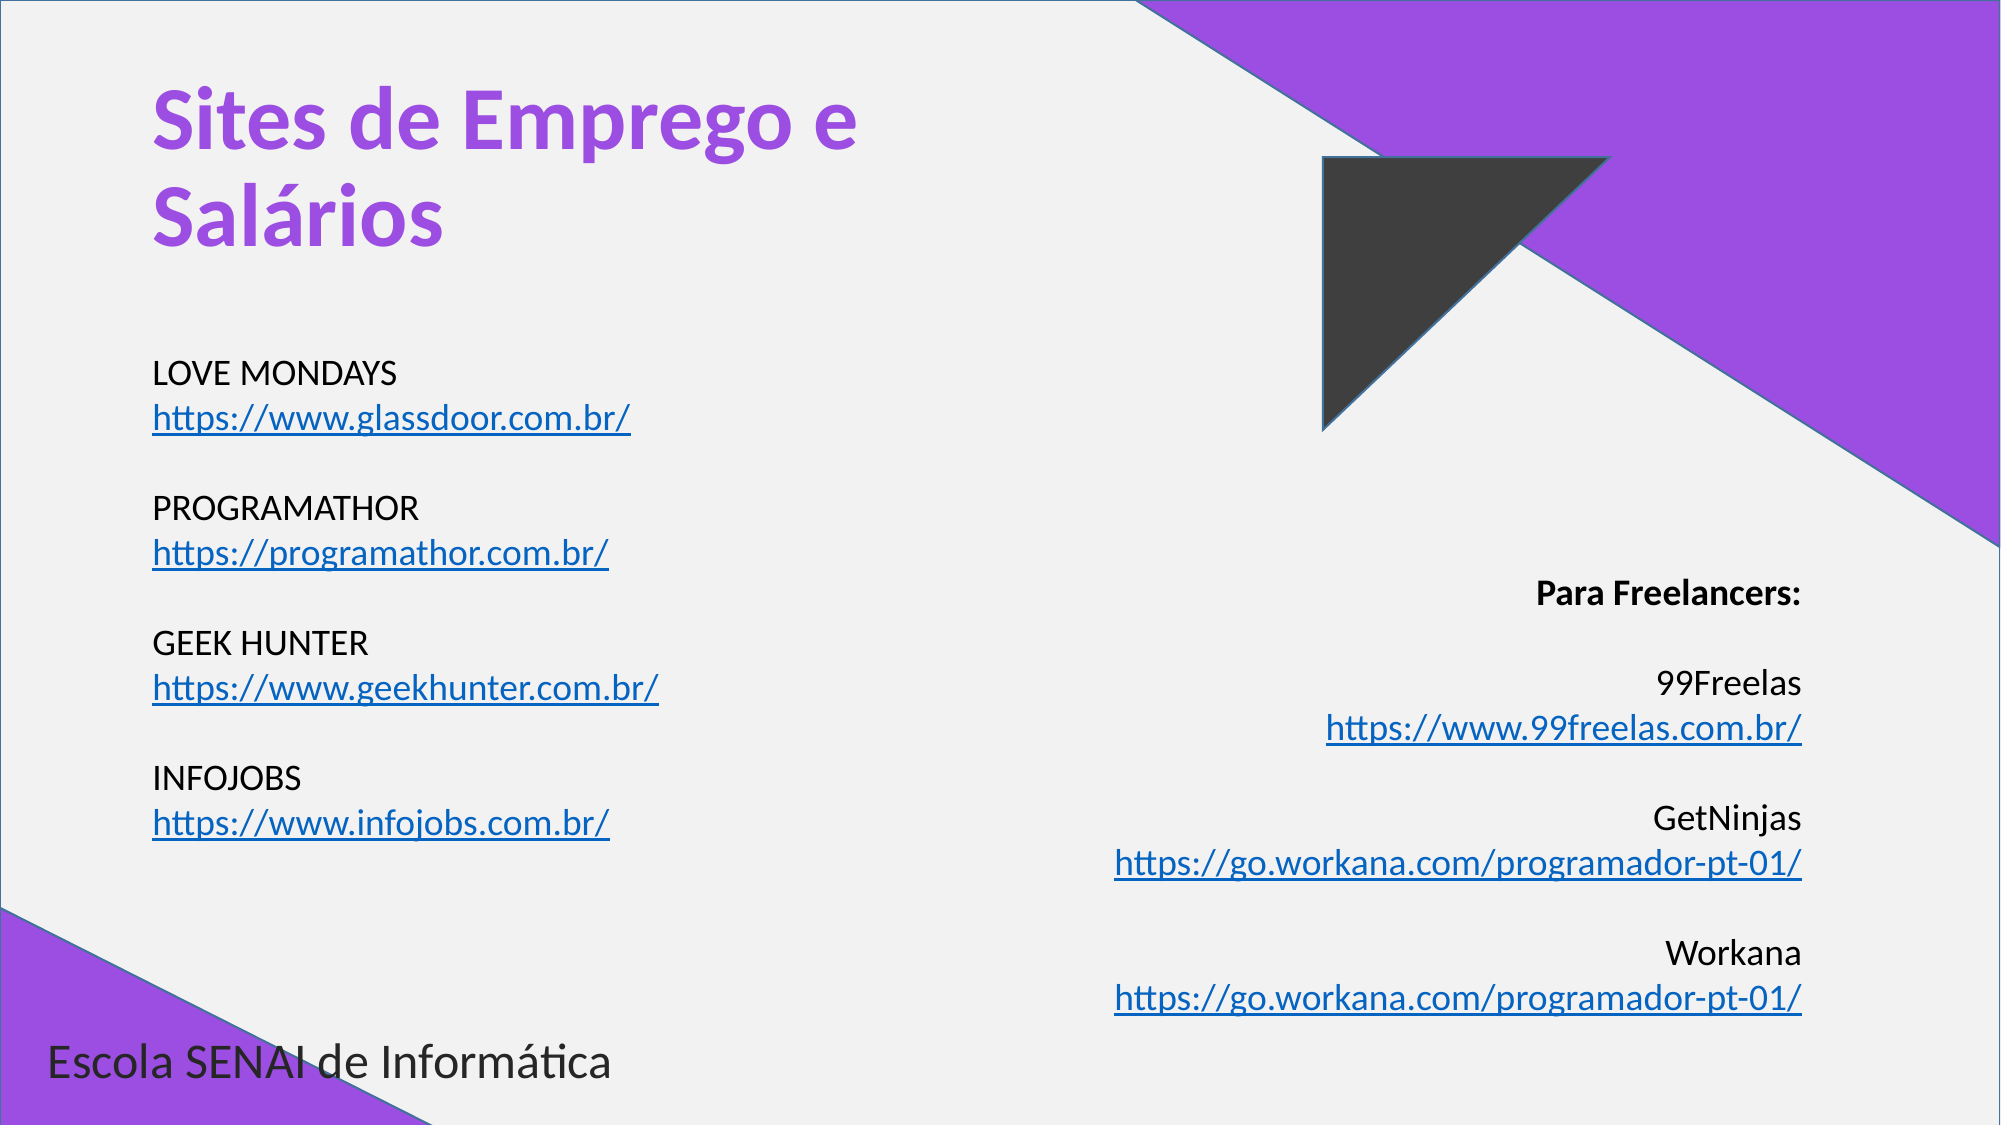

# Sites de Emprego e Salários
LOVE MONDAYS
https://www.glassdoor.com.br/

PROGRAMATHOR
https://programathor.com.br/

GEEK HUNTER
https://www.geekhunter.com.br/

INFOJOBS
https://www.infojobs.com.br/
Para Freelancers:

99Freelas
https://www.99freelas.com.br/

GetNinjas
https://go.workana.com/programador-pt-01/

Workana
https://go.workana.com/programador-pt-01/